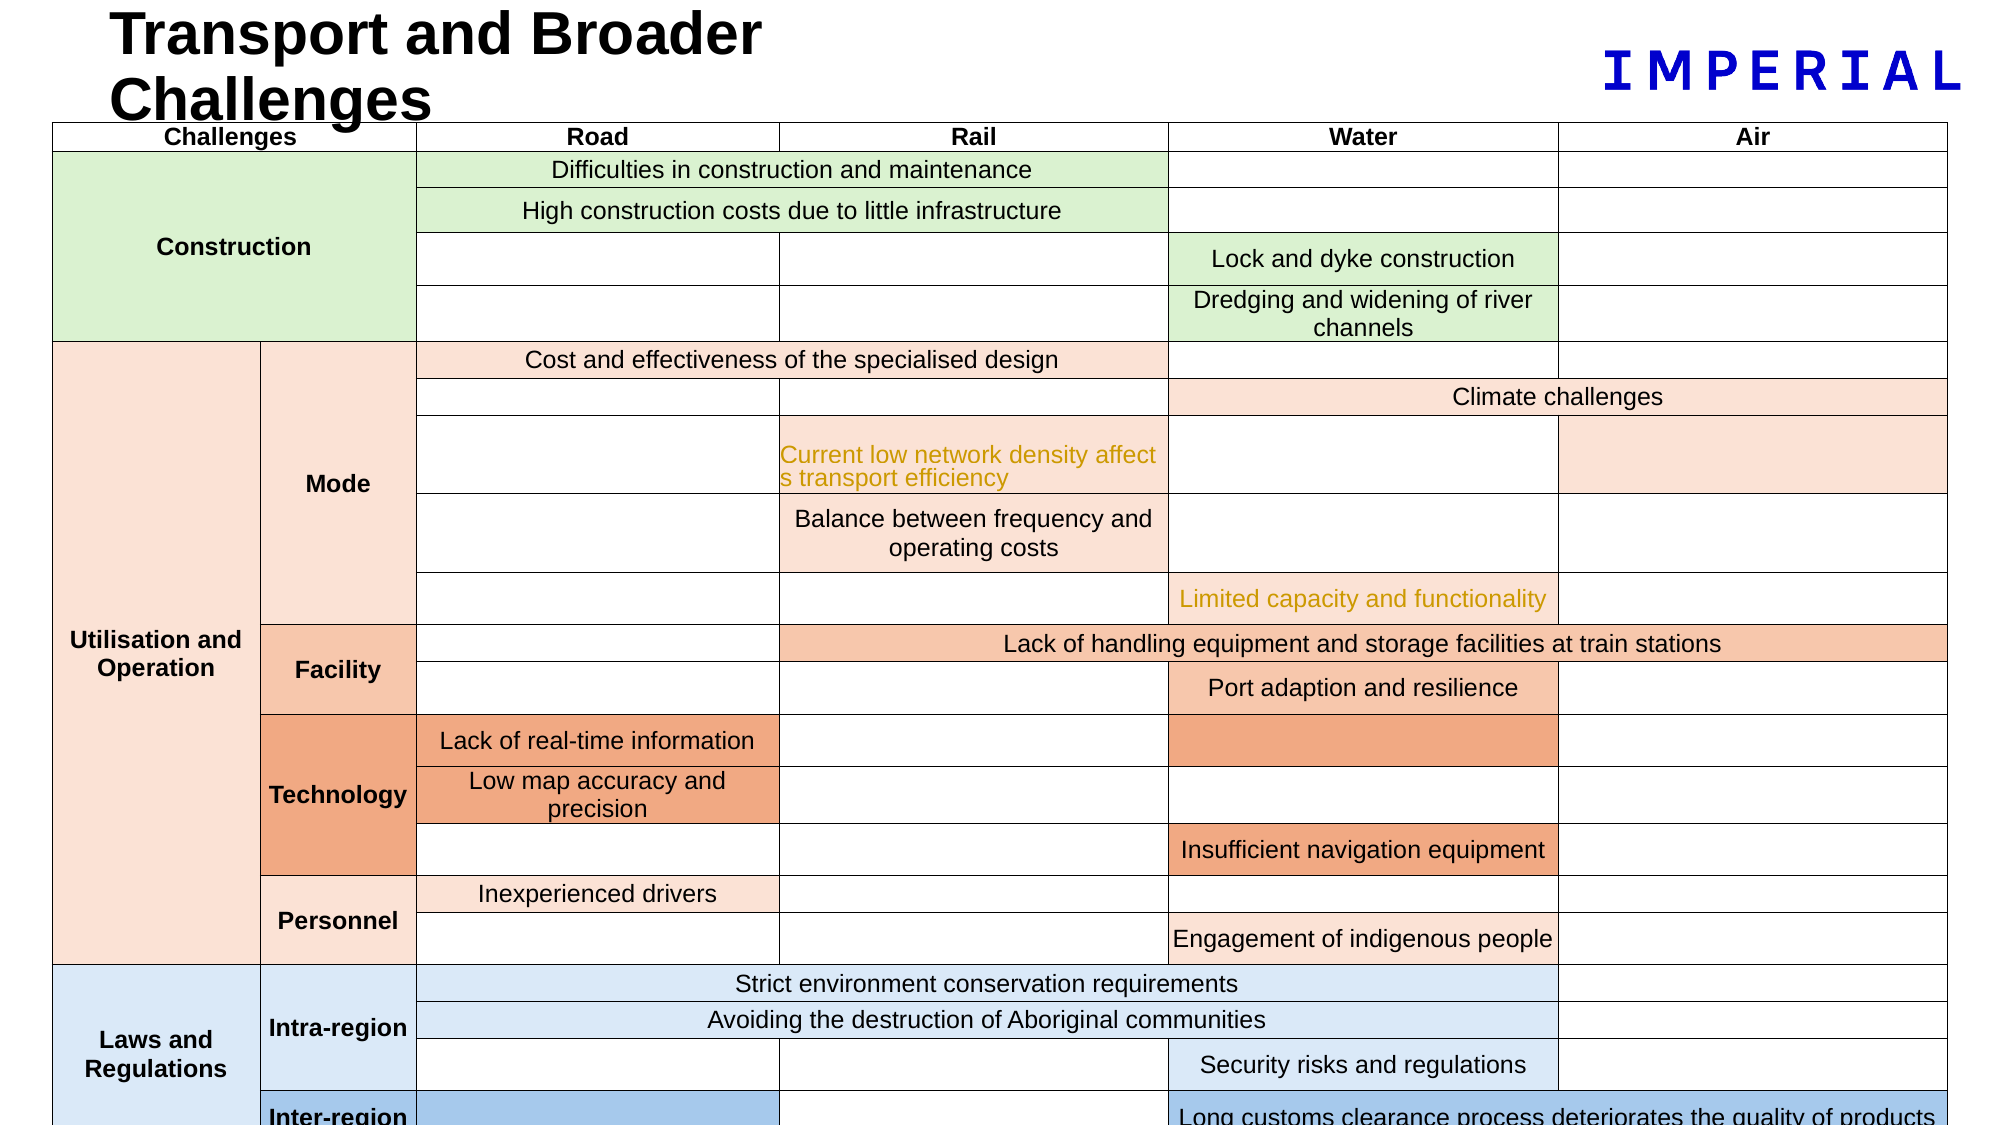

# Transport and Broader Challenges
| Challenges |  | Road | Rail | Water | Air |
| --- | --- | --- | --- | --- | --- |
| Construction |  | Difficulties in construction and maintenance |  |  |  |
|  |  | High construction costs due to little infrastructure |  |  |  |
|  |  |  |  | Lock and dyke construction |  |
|  |  |  |  | Dredging and widening of river channels |  |
| Utilisation and Operation | Mode | Cost and effectiveness of the specialised design |  |  |  |
|  |  |  |  | Climate challenges |  |
|  |  |  | Current low network density affects transport efficiency |  |  |
|  |  |  | Balance between frequency and operating costs |  |  |
|  |  |  |  | Limited capacity and functionality |  |
|  | Facility |  | Lack of handling equipment and storage facilities at train stations |  |  |
|  |  |  |  | Port adaption and resilience |  |
|  | Technology | Lack of real-time information |  |  |  |
|  |  | Low map accuracy and precision |  |  |  |
|  |  |  |  | Insufficient navigation equipment |  |
|  | Personnel | Inexperienced drivers |  |  |  |
|  |  |  |  | Engagement of indigenous people |  |
| Laws and Regulations | Intra-region | Strict environment conservation requirements |  |  |  |
|  |  | Avoiding the destruction of Aboriginal communities |  |  |  |
|  |  |  |  | Security risks and regulations |  |
|  | Inter-region |  |  | Long customs clearance process deteriorates the quality of products |  |